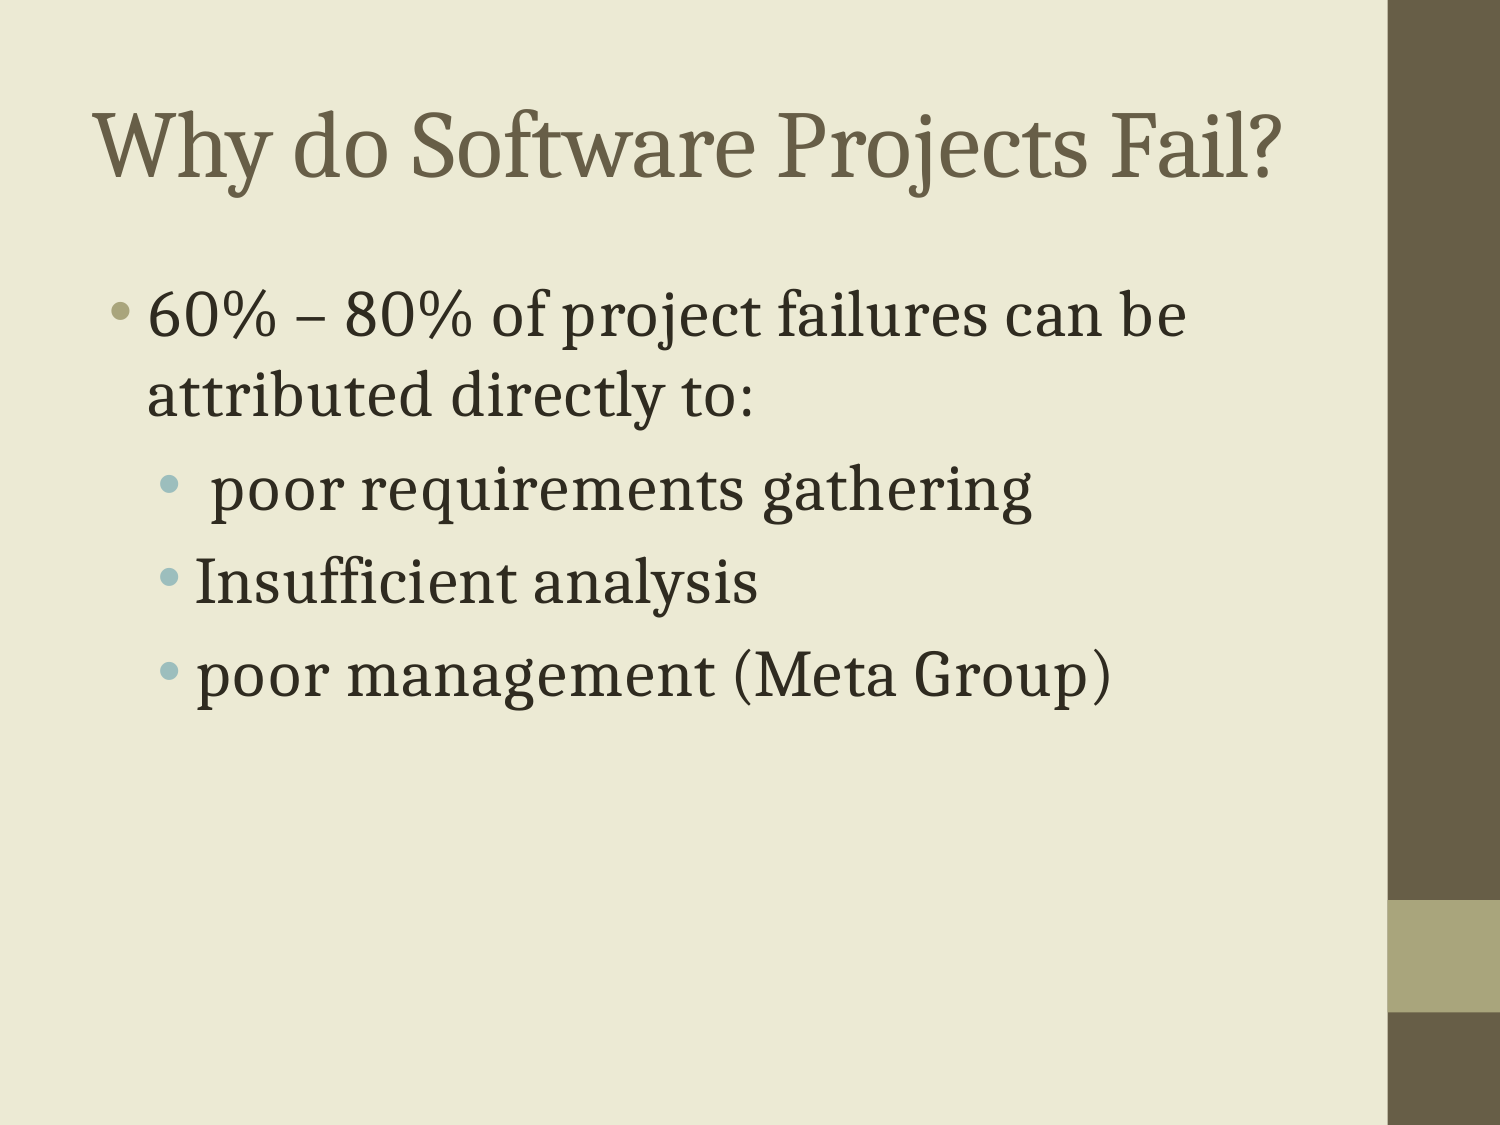

# Why do Software Projects Fail?
60% – 80% of project failures can be attributed directly to:
 poor requirements gathering
Insufficient analysis
poor management (Meta Group)